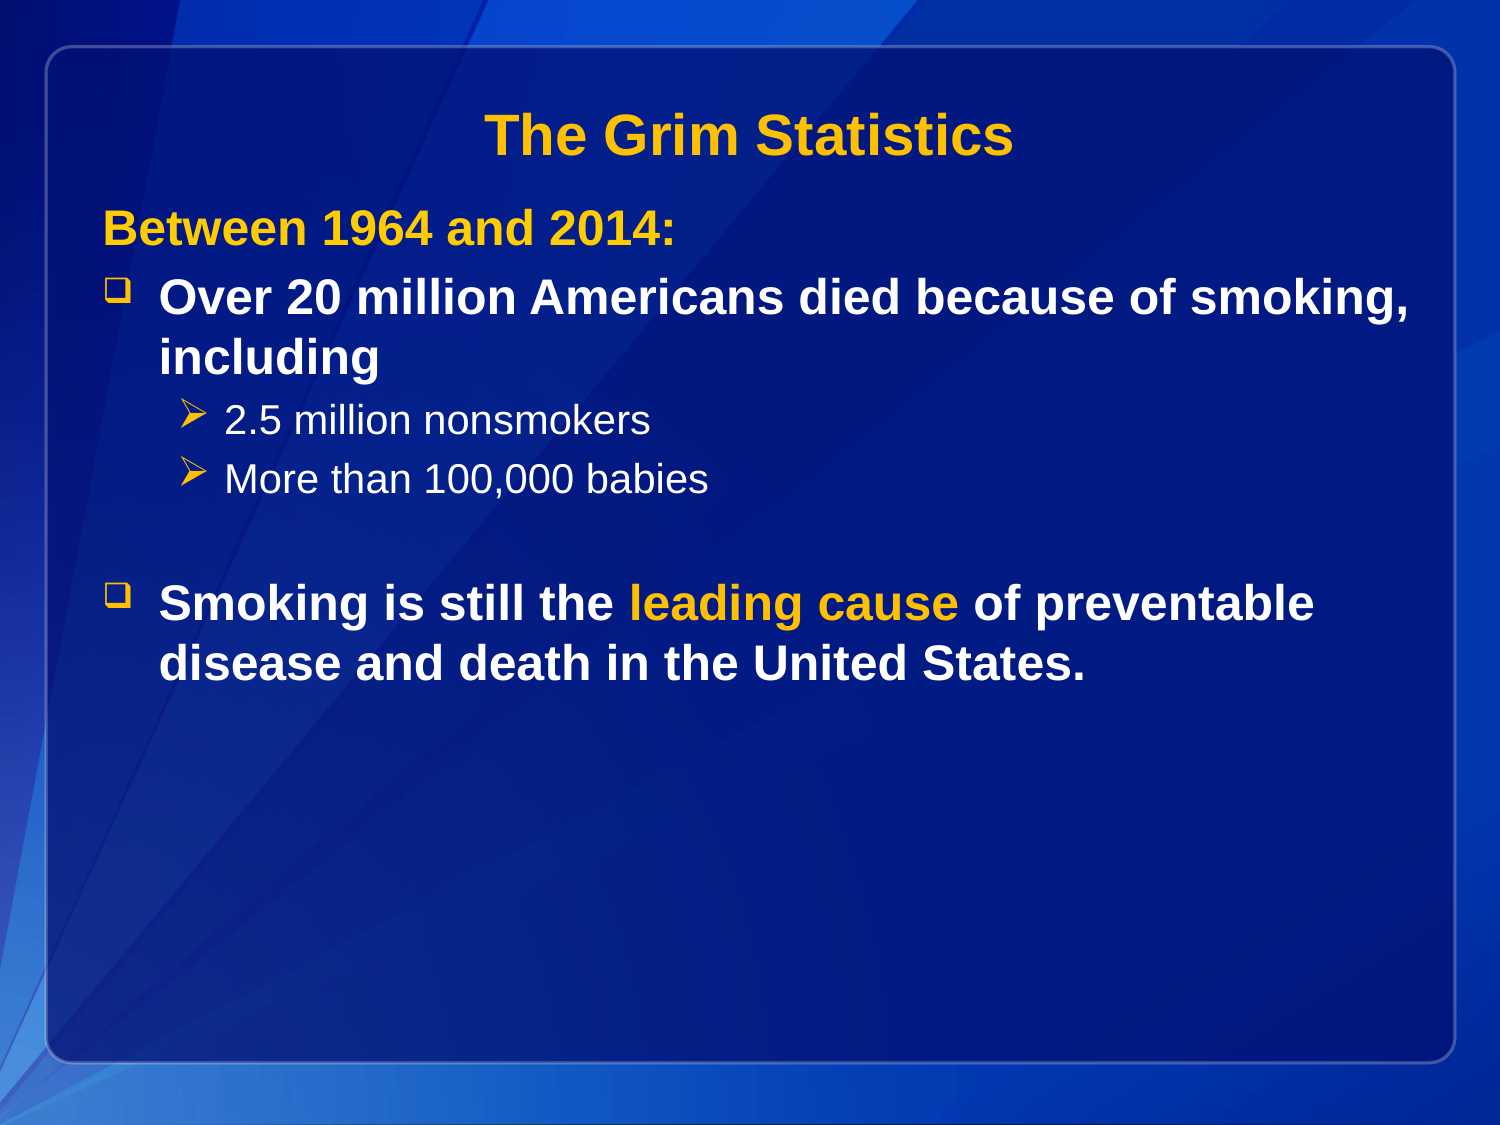

# The Grim Statistics
Between 1964 and 2014:
Over 20 million Americans died because of smoking, including
2.5 million nonsmokers
More than 100,000 babies

Smoking is still the leading cause of preventable disease and death in the United States.